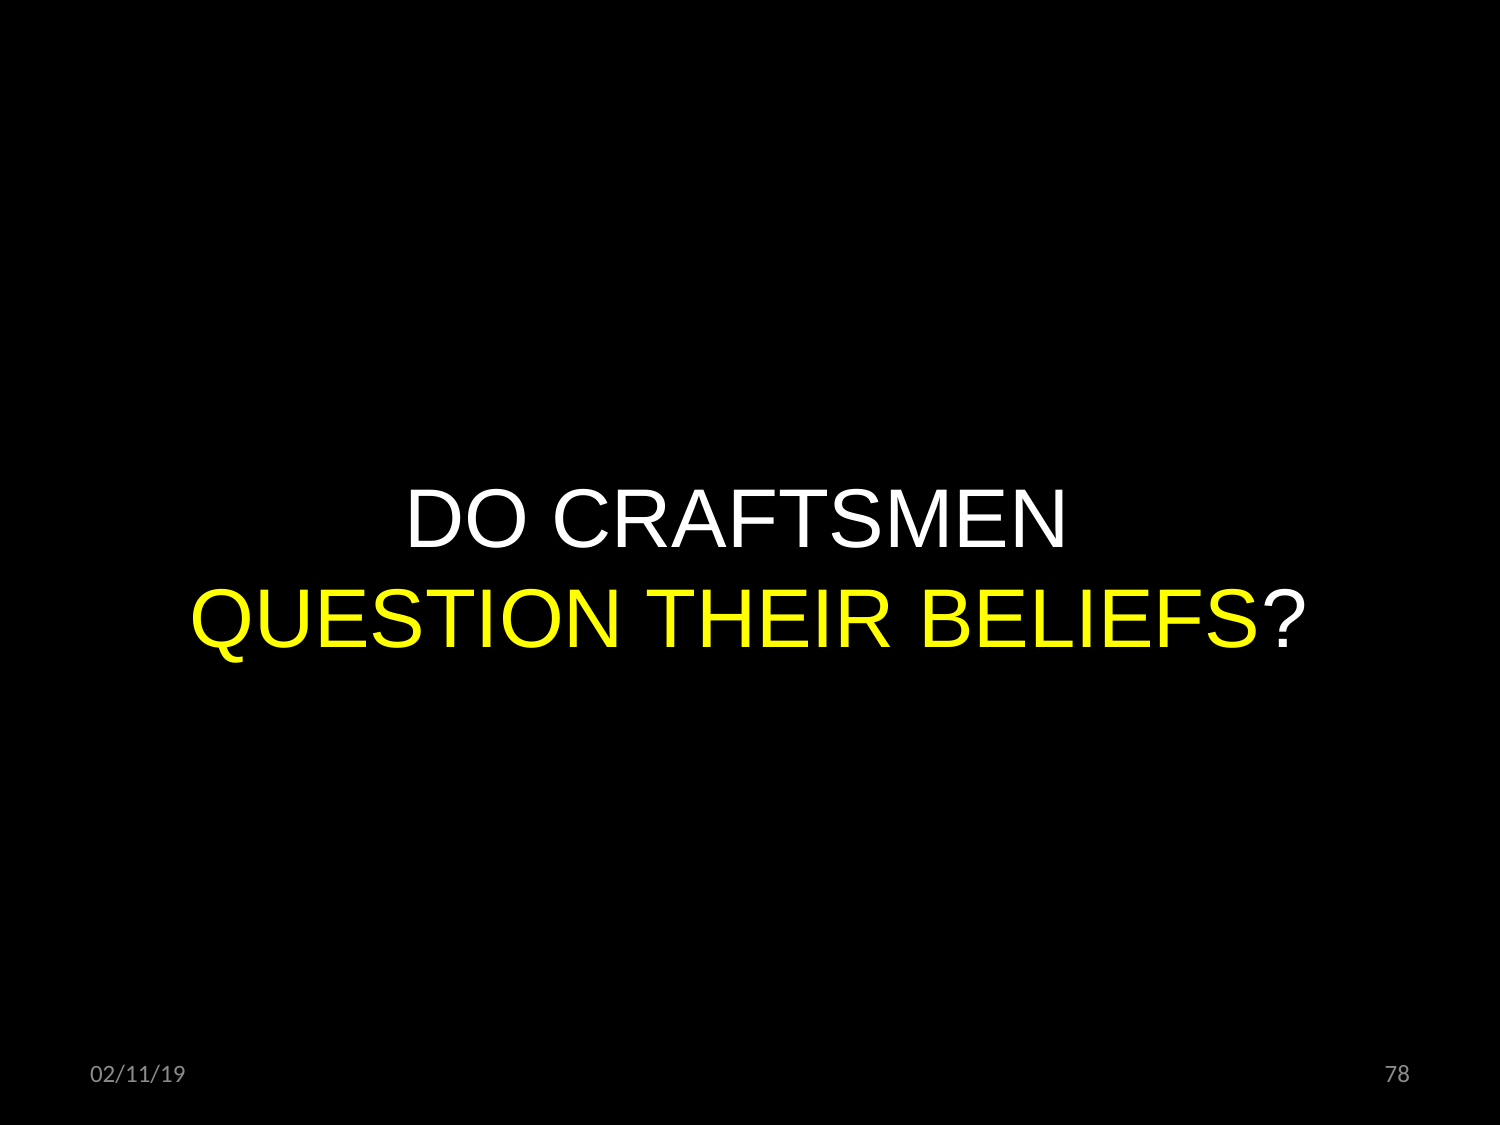

DO CRAFTSMEN
QUESTION THEIR BELIEFS?
02/11/19
78